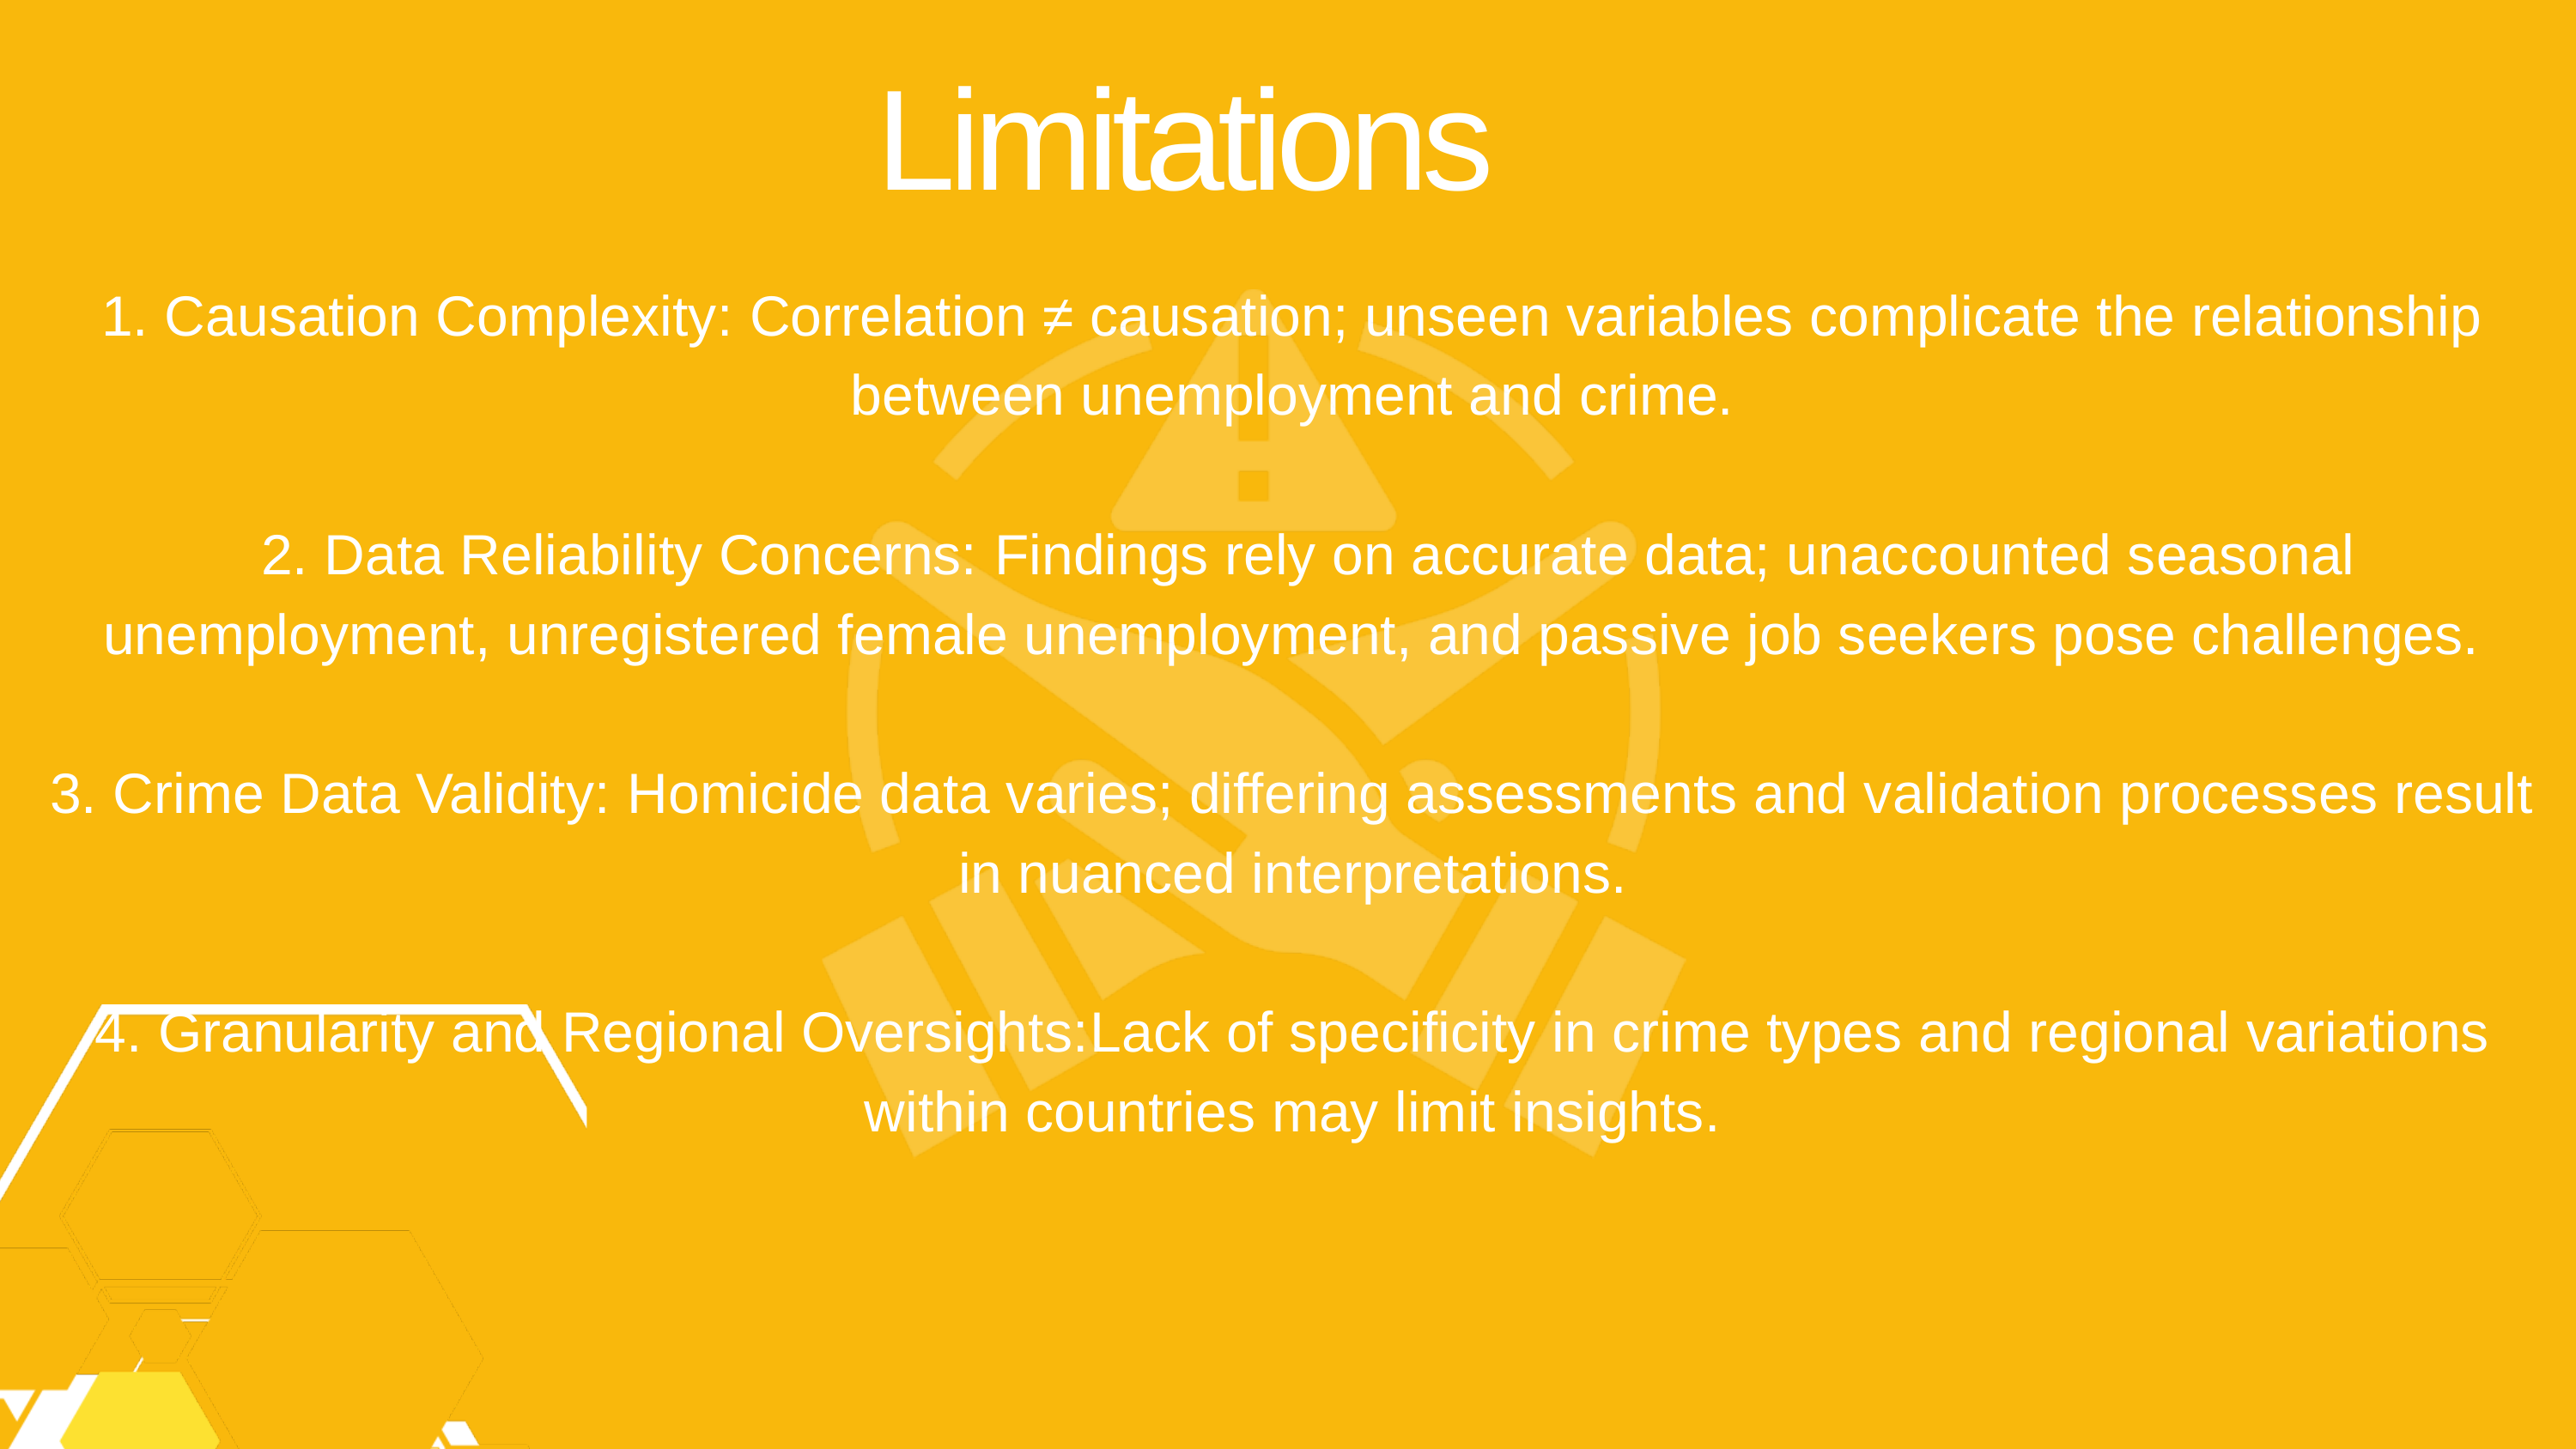

Limitations
1. Causation Complexity: Correlation ≠ causation; unseen variables complicate the relationship between unemployment and crime.

  2. Data Reliability Concerns: Findings rely on accurate data; unaccounted seasonal unemployment, unregistered female unemployment, and passive job seekers pose challenges.

3. Crime Data Validity: Homicide data varies; differing assessments and validation processes result in nuanced interpretations.

4. Granularity and Regional Oversights:Lack of specificity in crime types and regional variations within countries may limit insights.